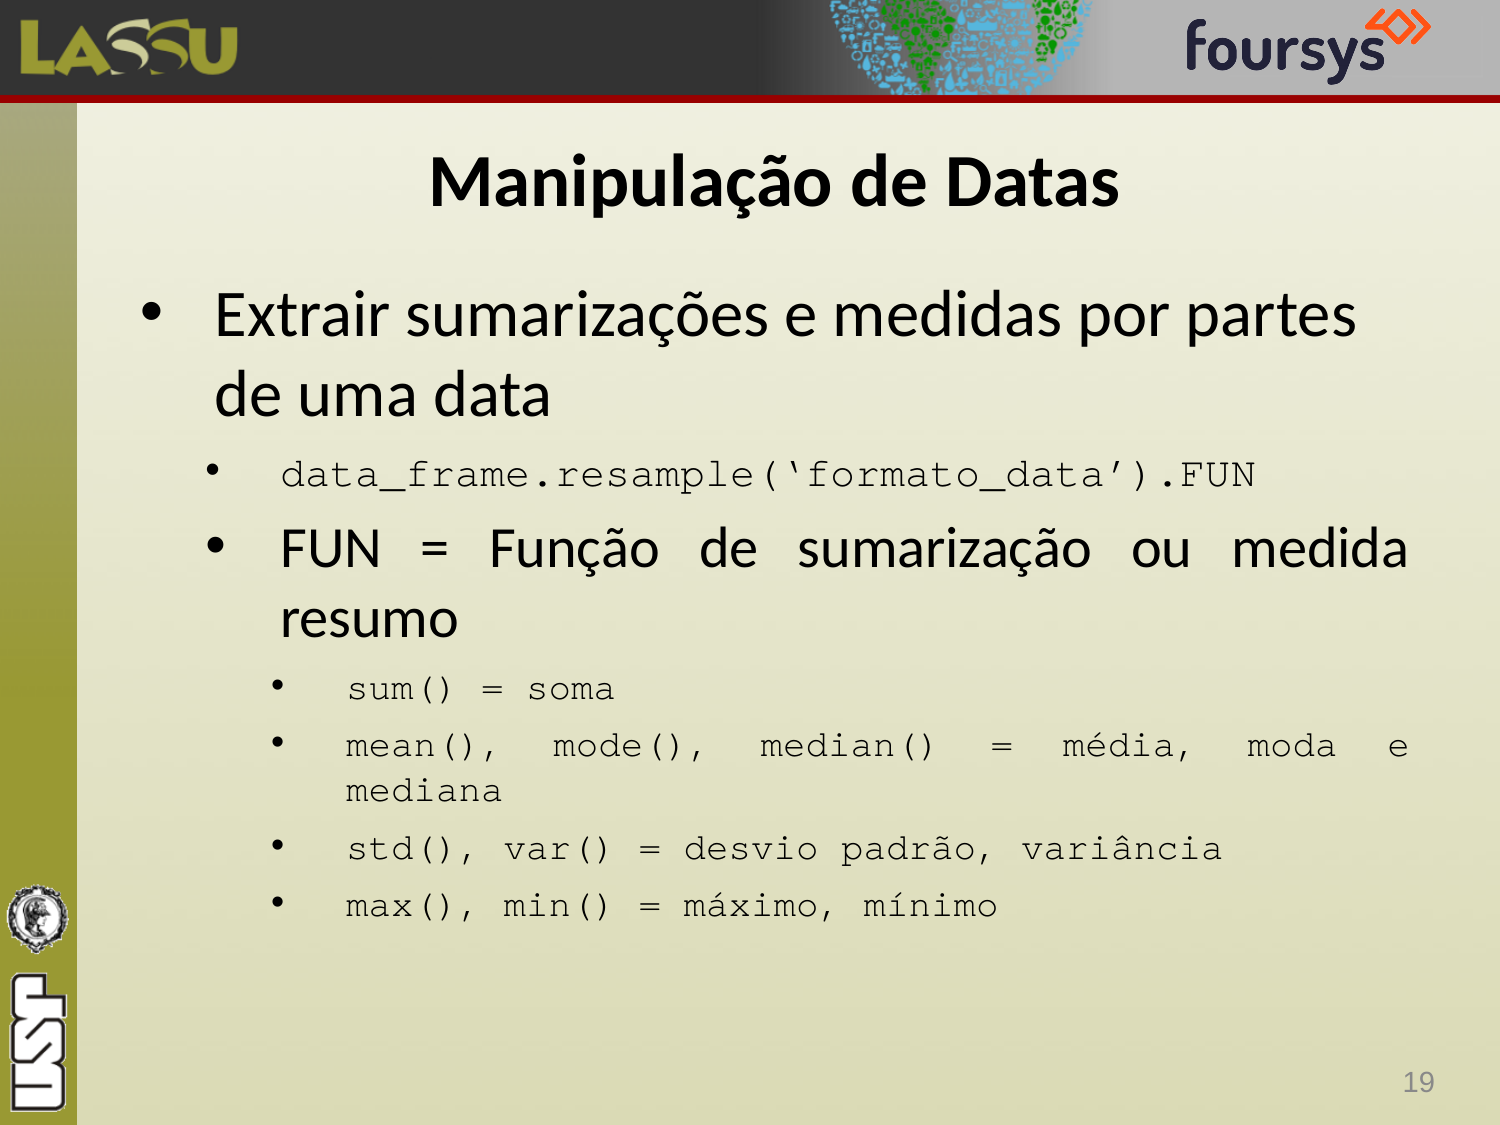

# Manipulação de Datas
Extrair sumarizações e medidas por partes de uma data
data_frame.resample(‘formato_data’).FUN
FUN = Função de sumarização ou medida resumo
sum() = soma
mean(), mode(), median() = média, moda e mediana
std(), var() = desvio padrão, variância
max(), min() = máximo, mínimo

19